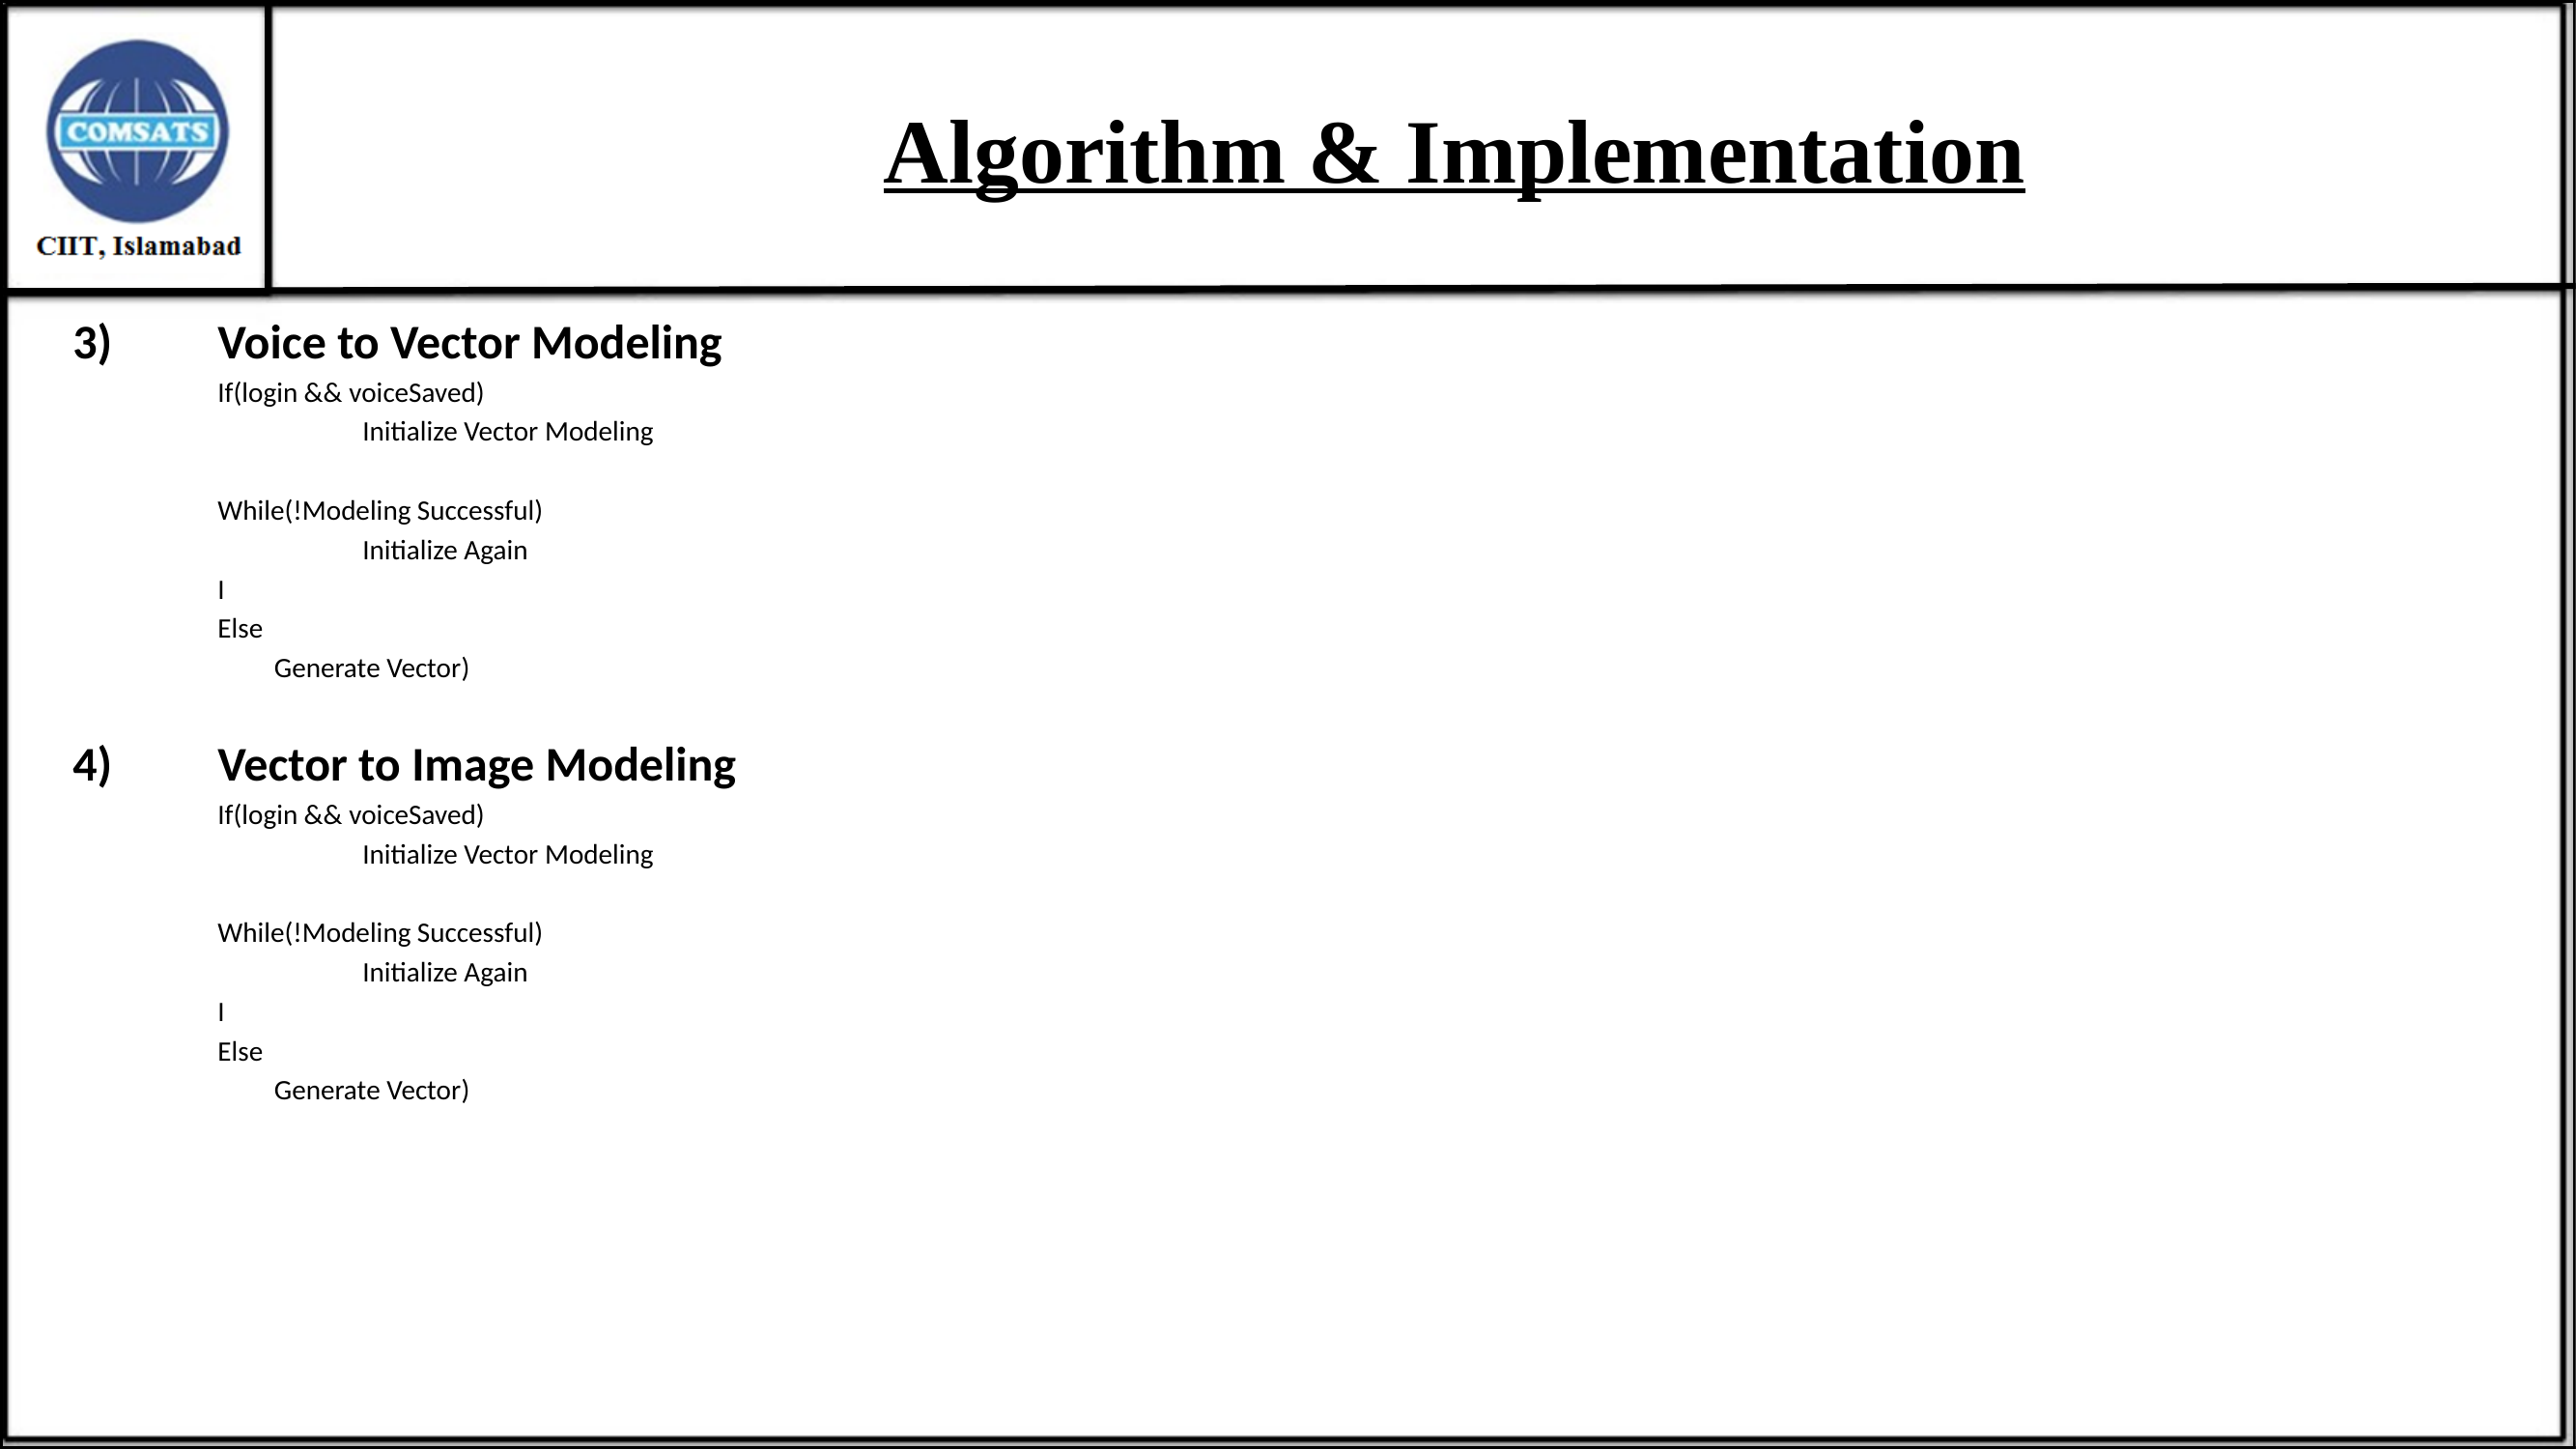

# Algorithm & Implementation
3) 	Voice to Vector Modeling
If(login && voiceSaved)
	Initialize Vector Modeling

While(!Modeling Successful)
	Initialize Again
I
Else
         Generate Vector)

4) 	Vector to Image Modeling
If(login && voiceSaved)
	Initialize Vector Modeling

While(!Modeling Successful)
	Initialize Again
I
Else
         Generate Vector)